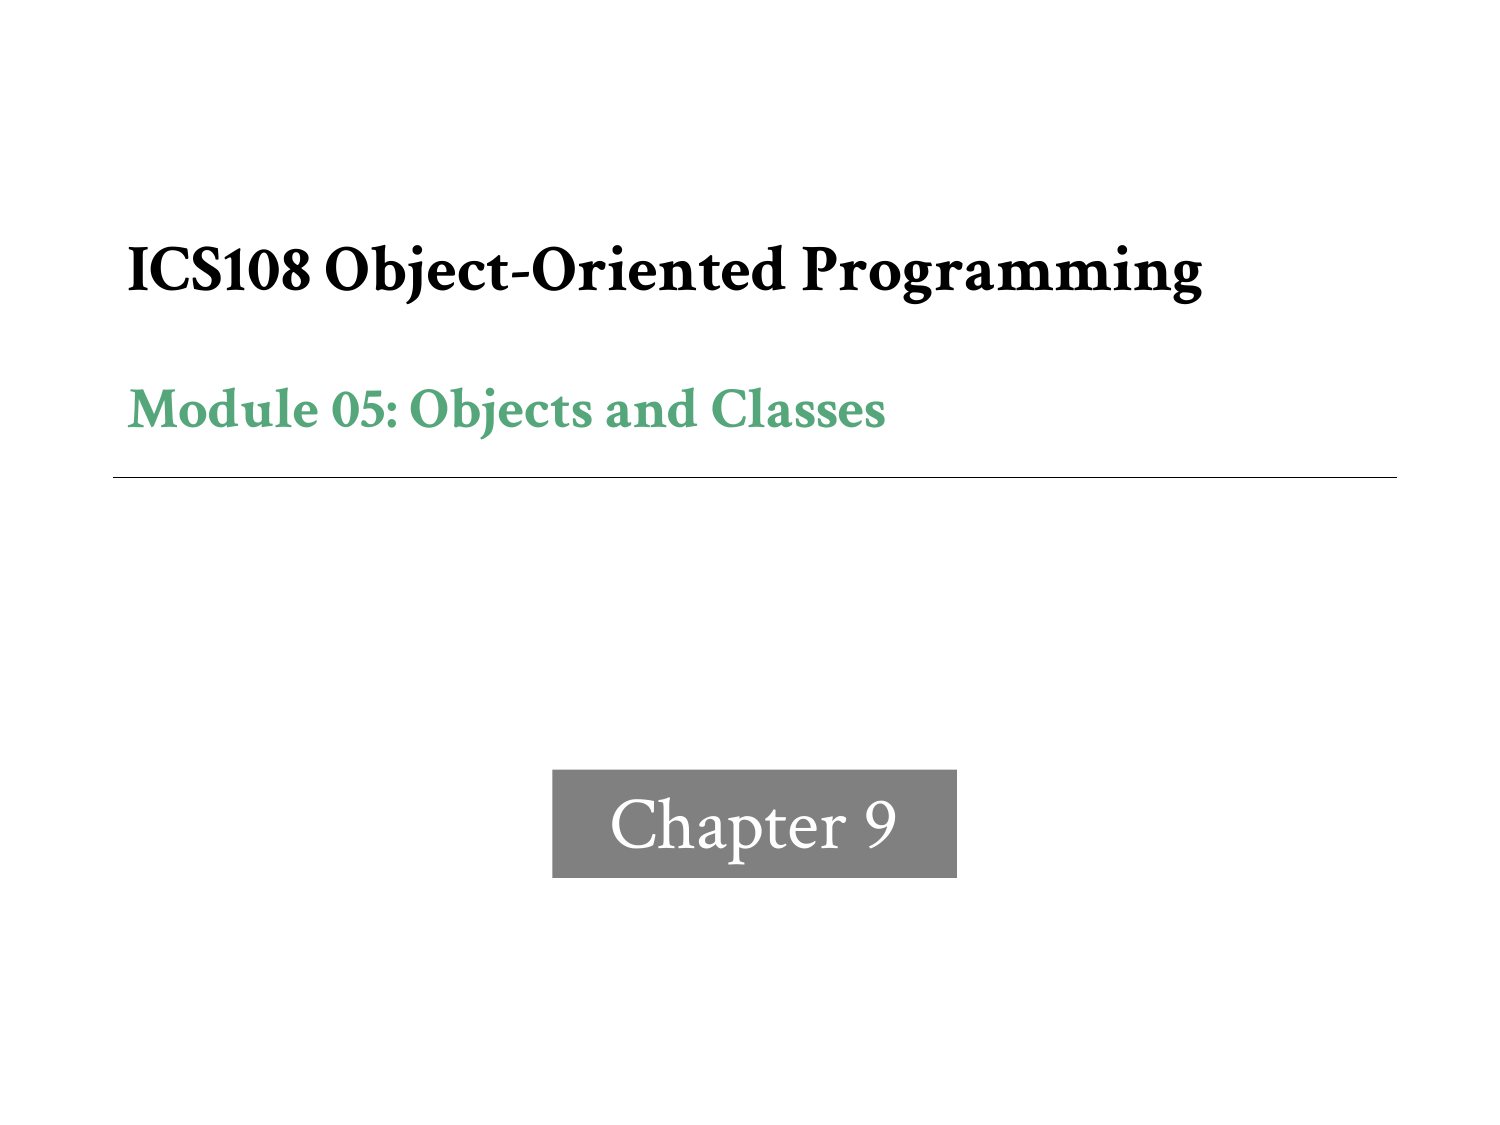

# Module 05: Objects and Classes
Chapter 9